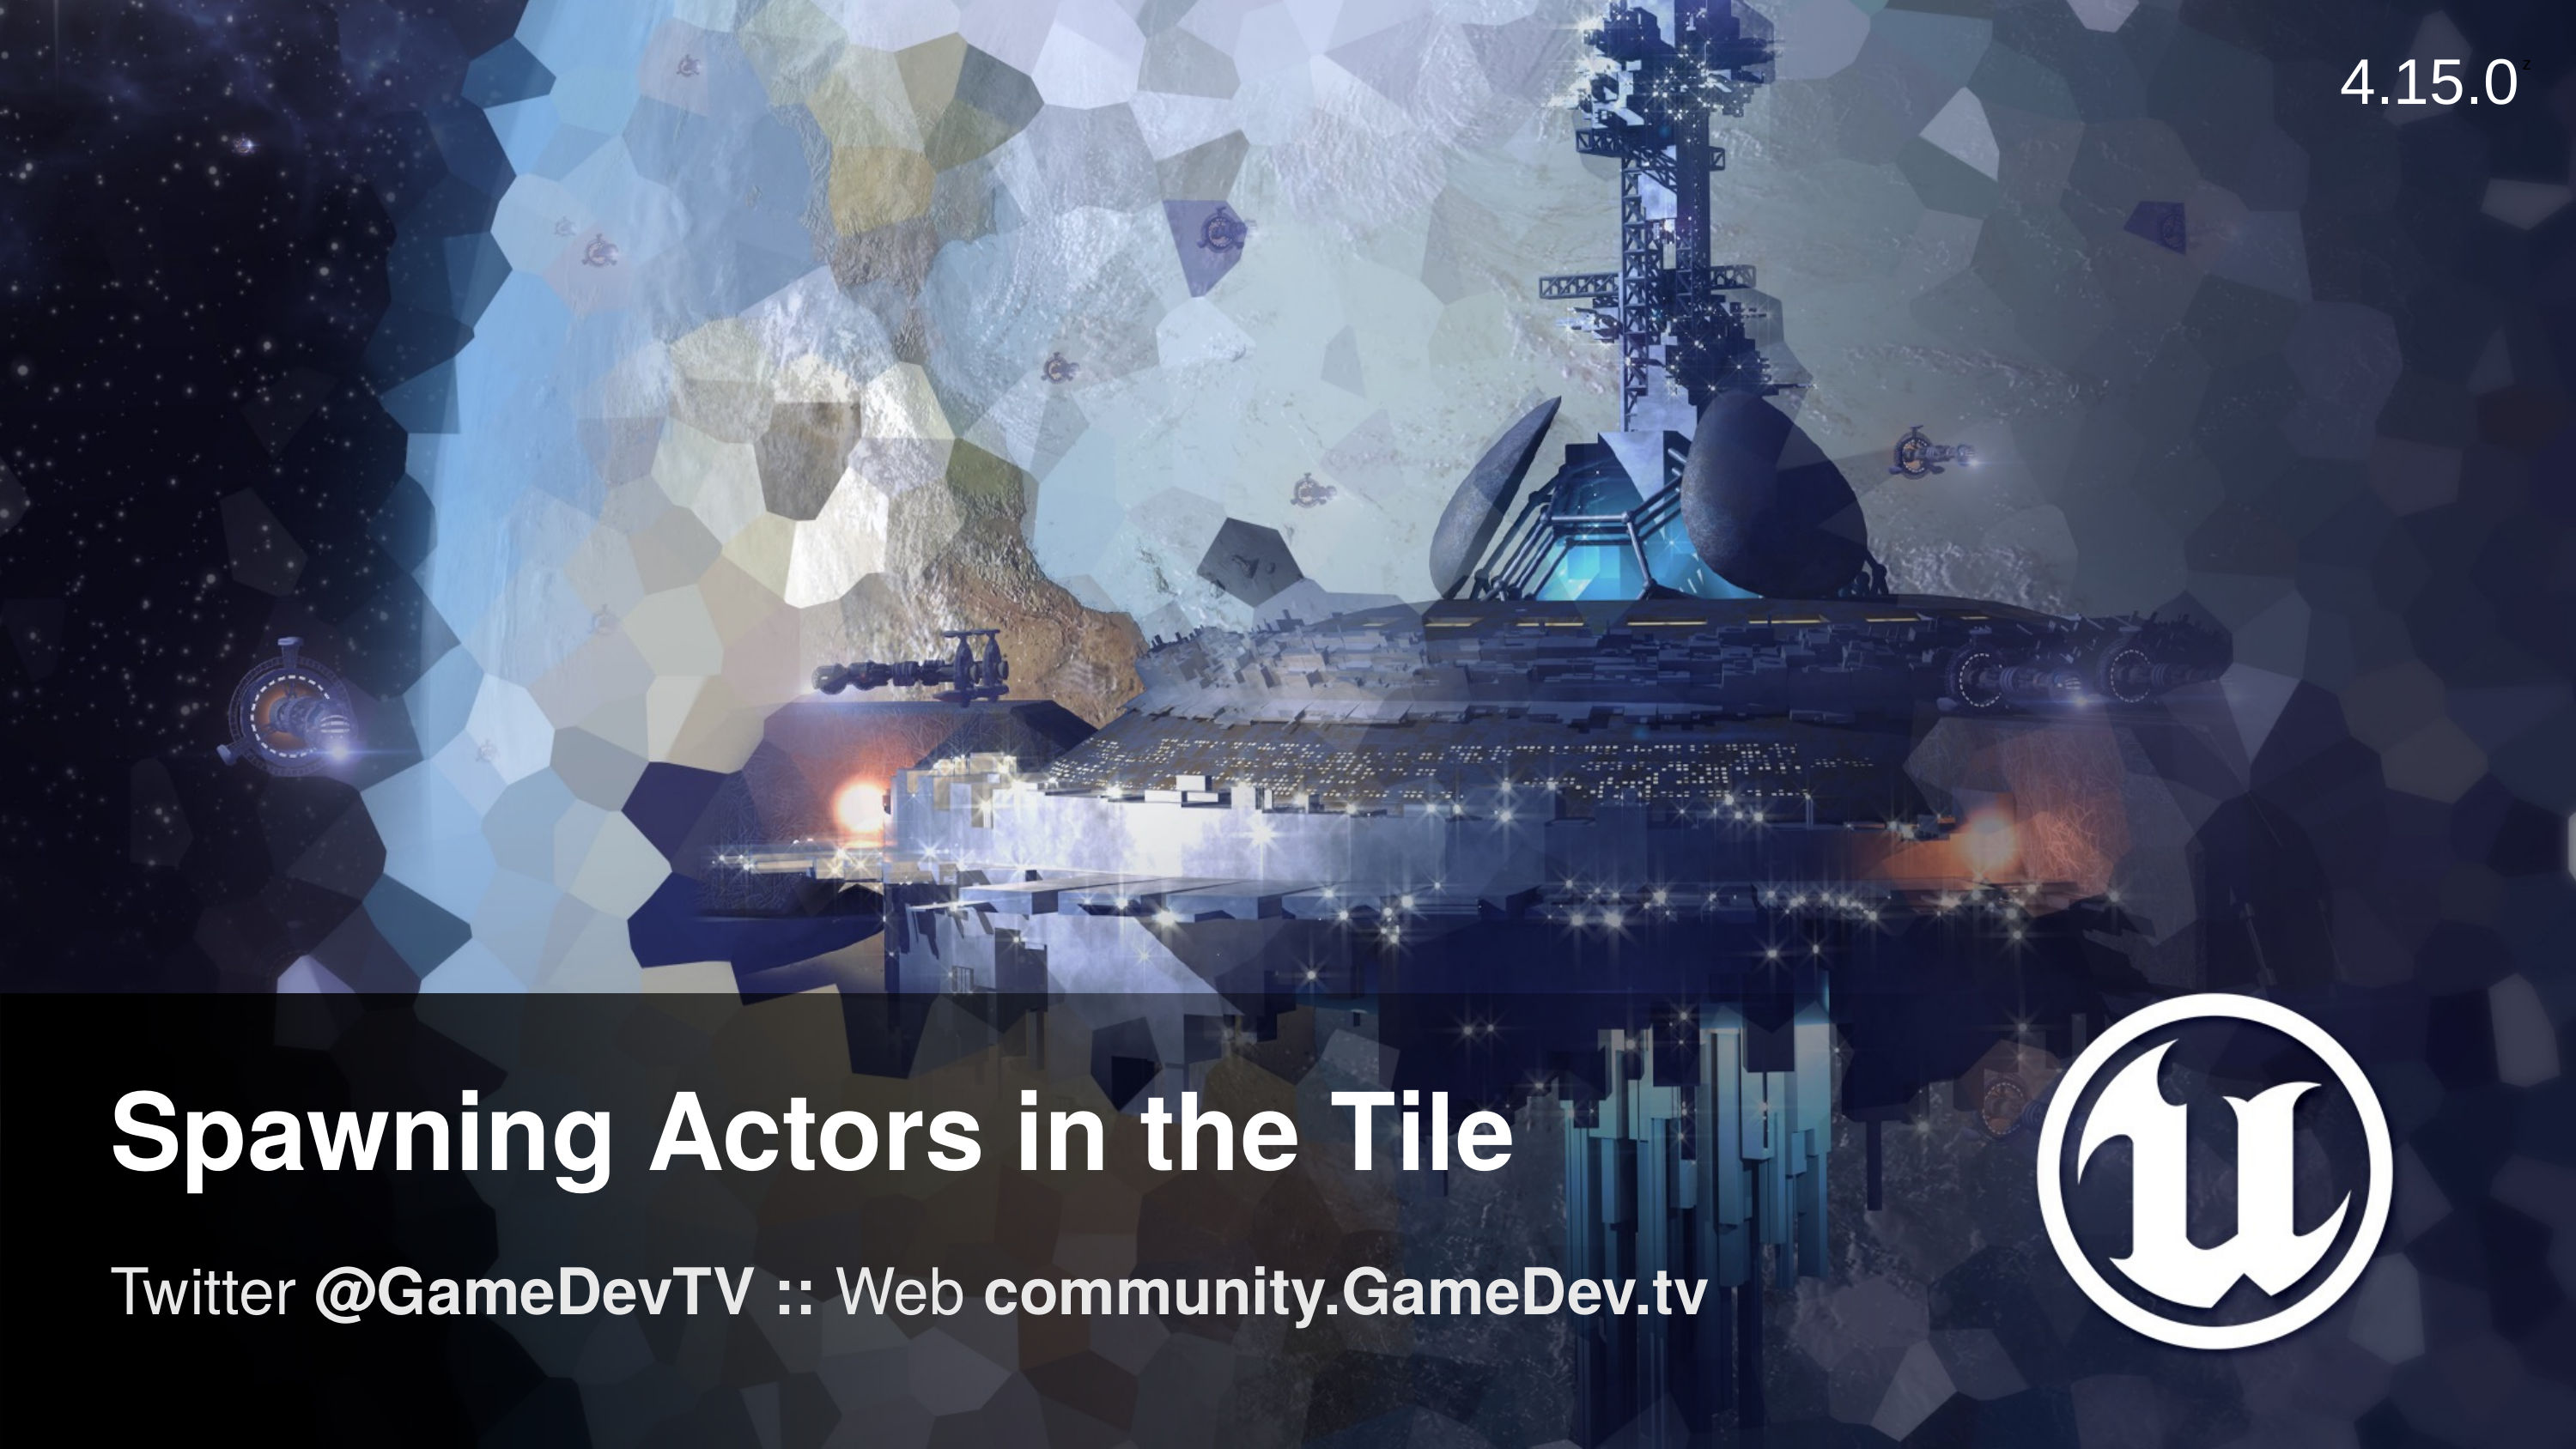

4.15.0
# Spawning Actors in the Tile